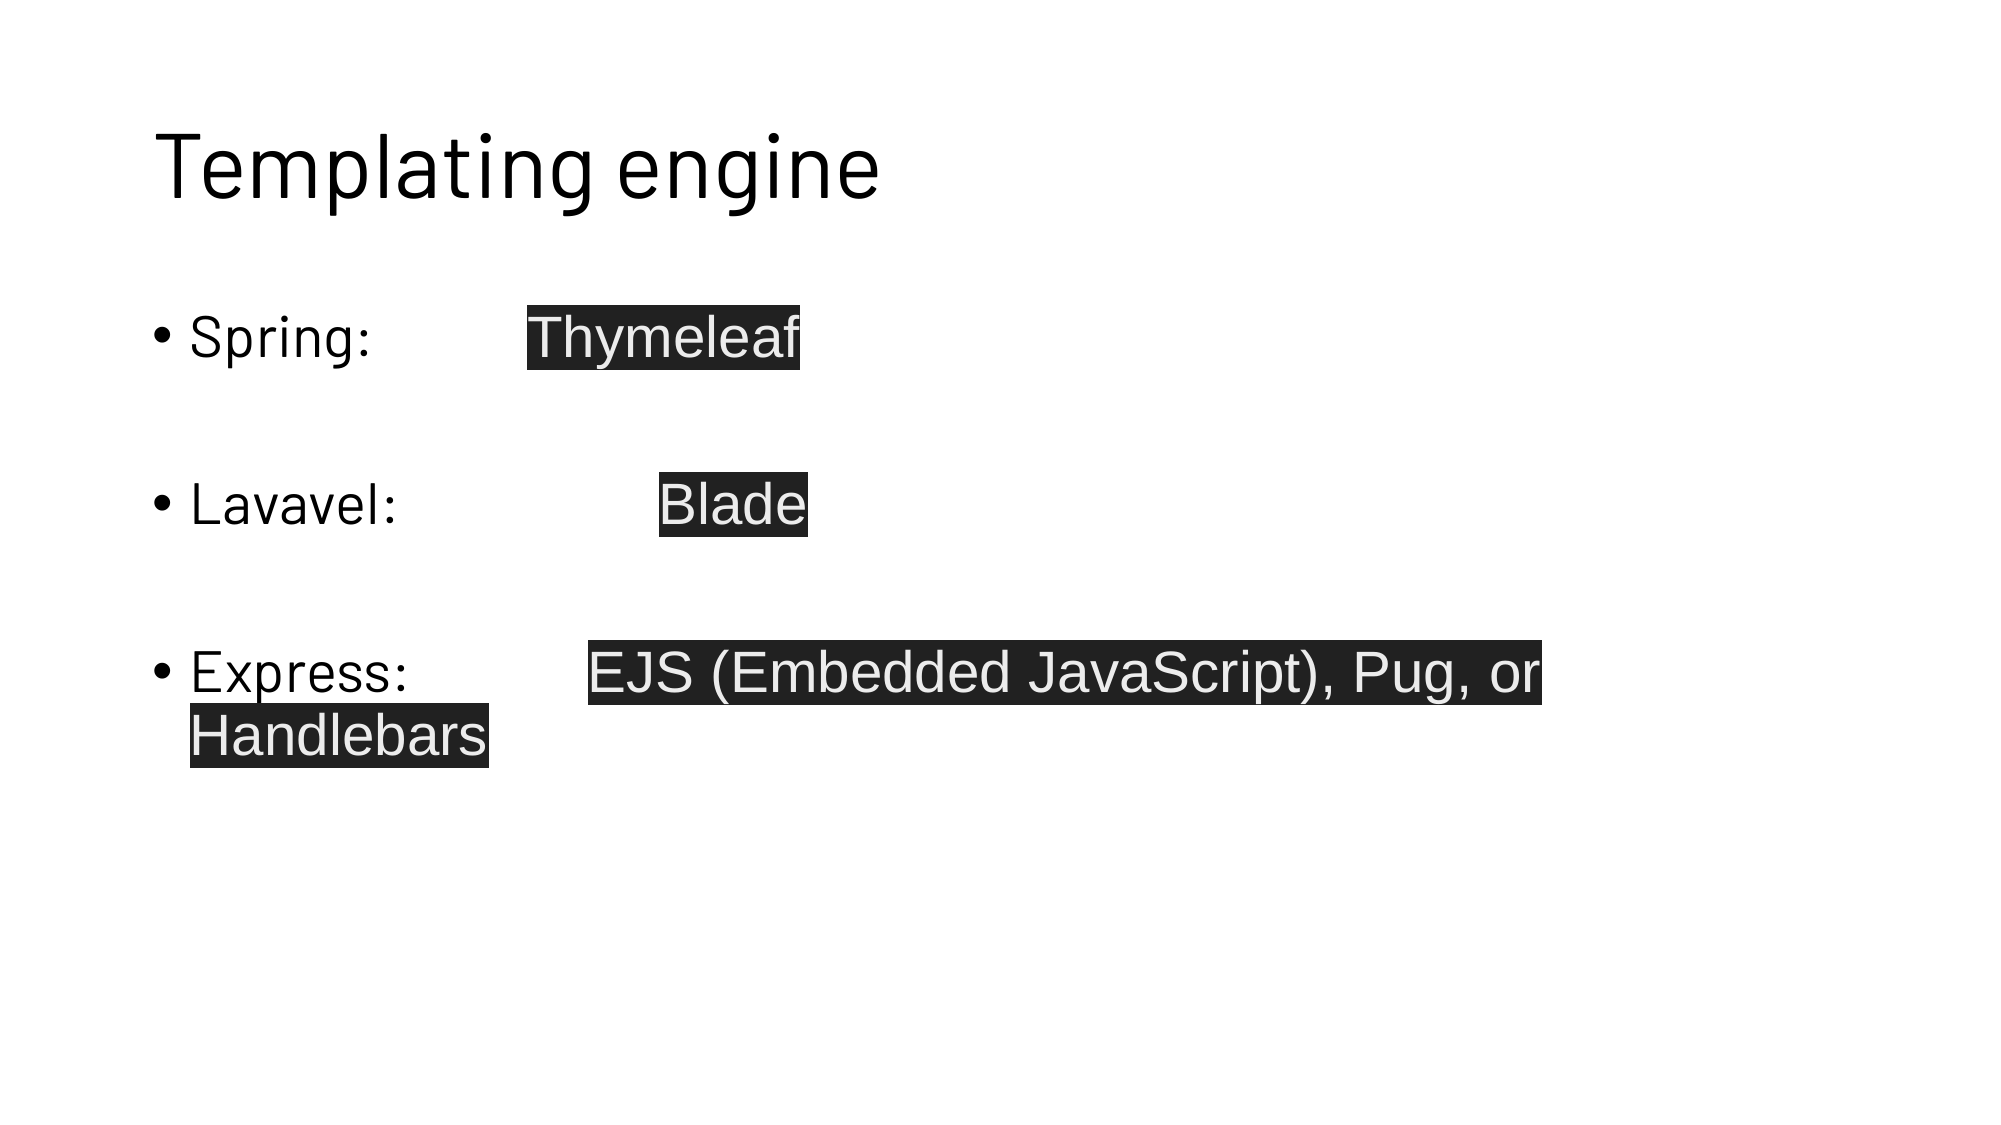

# Templating engine
Spring:             Thymeleaf

Lavavel:                      Blade

Express:               EJS (Embedded JavaScript), Pug, or Handlebars